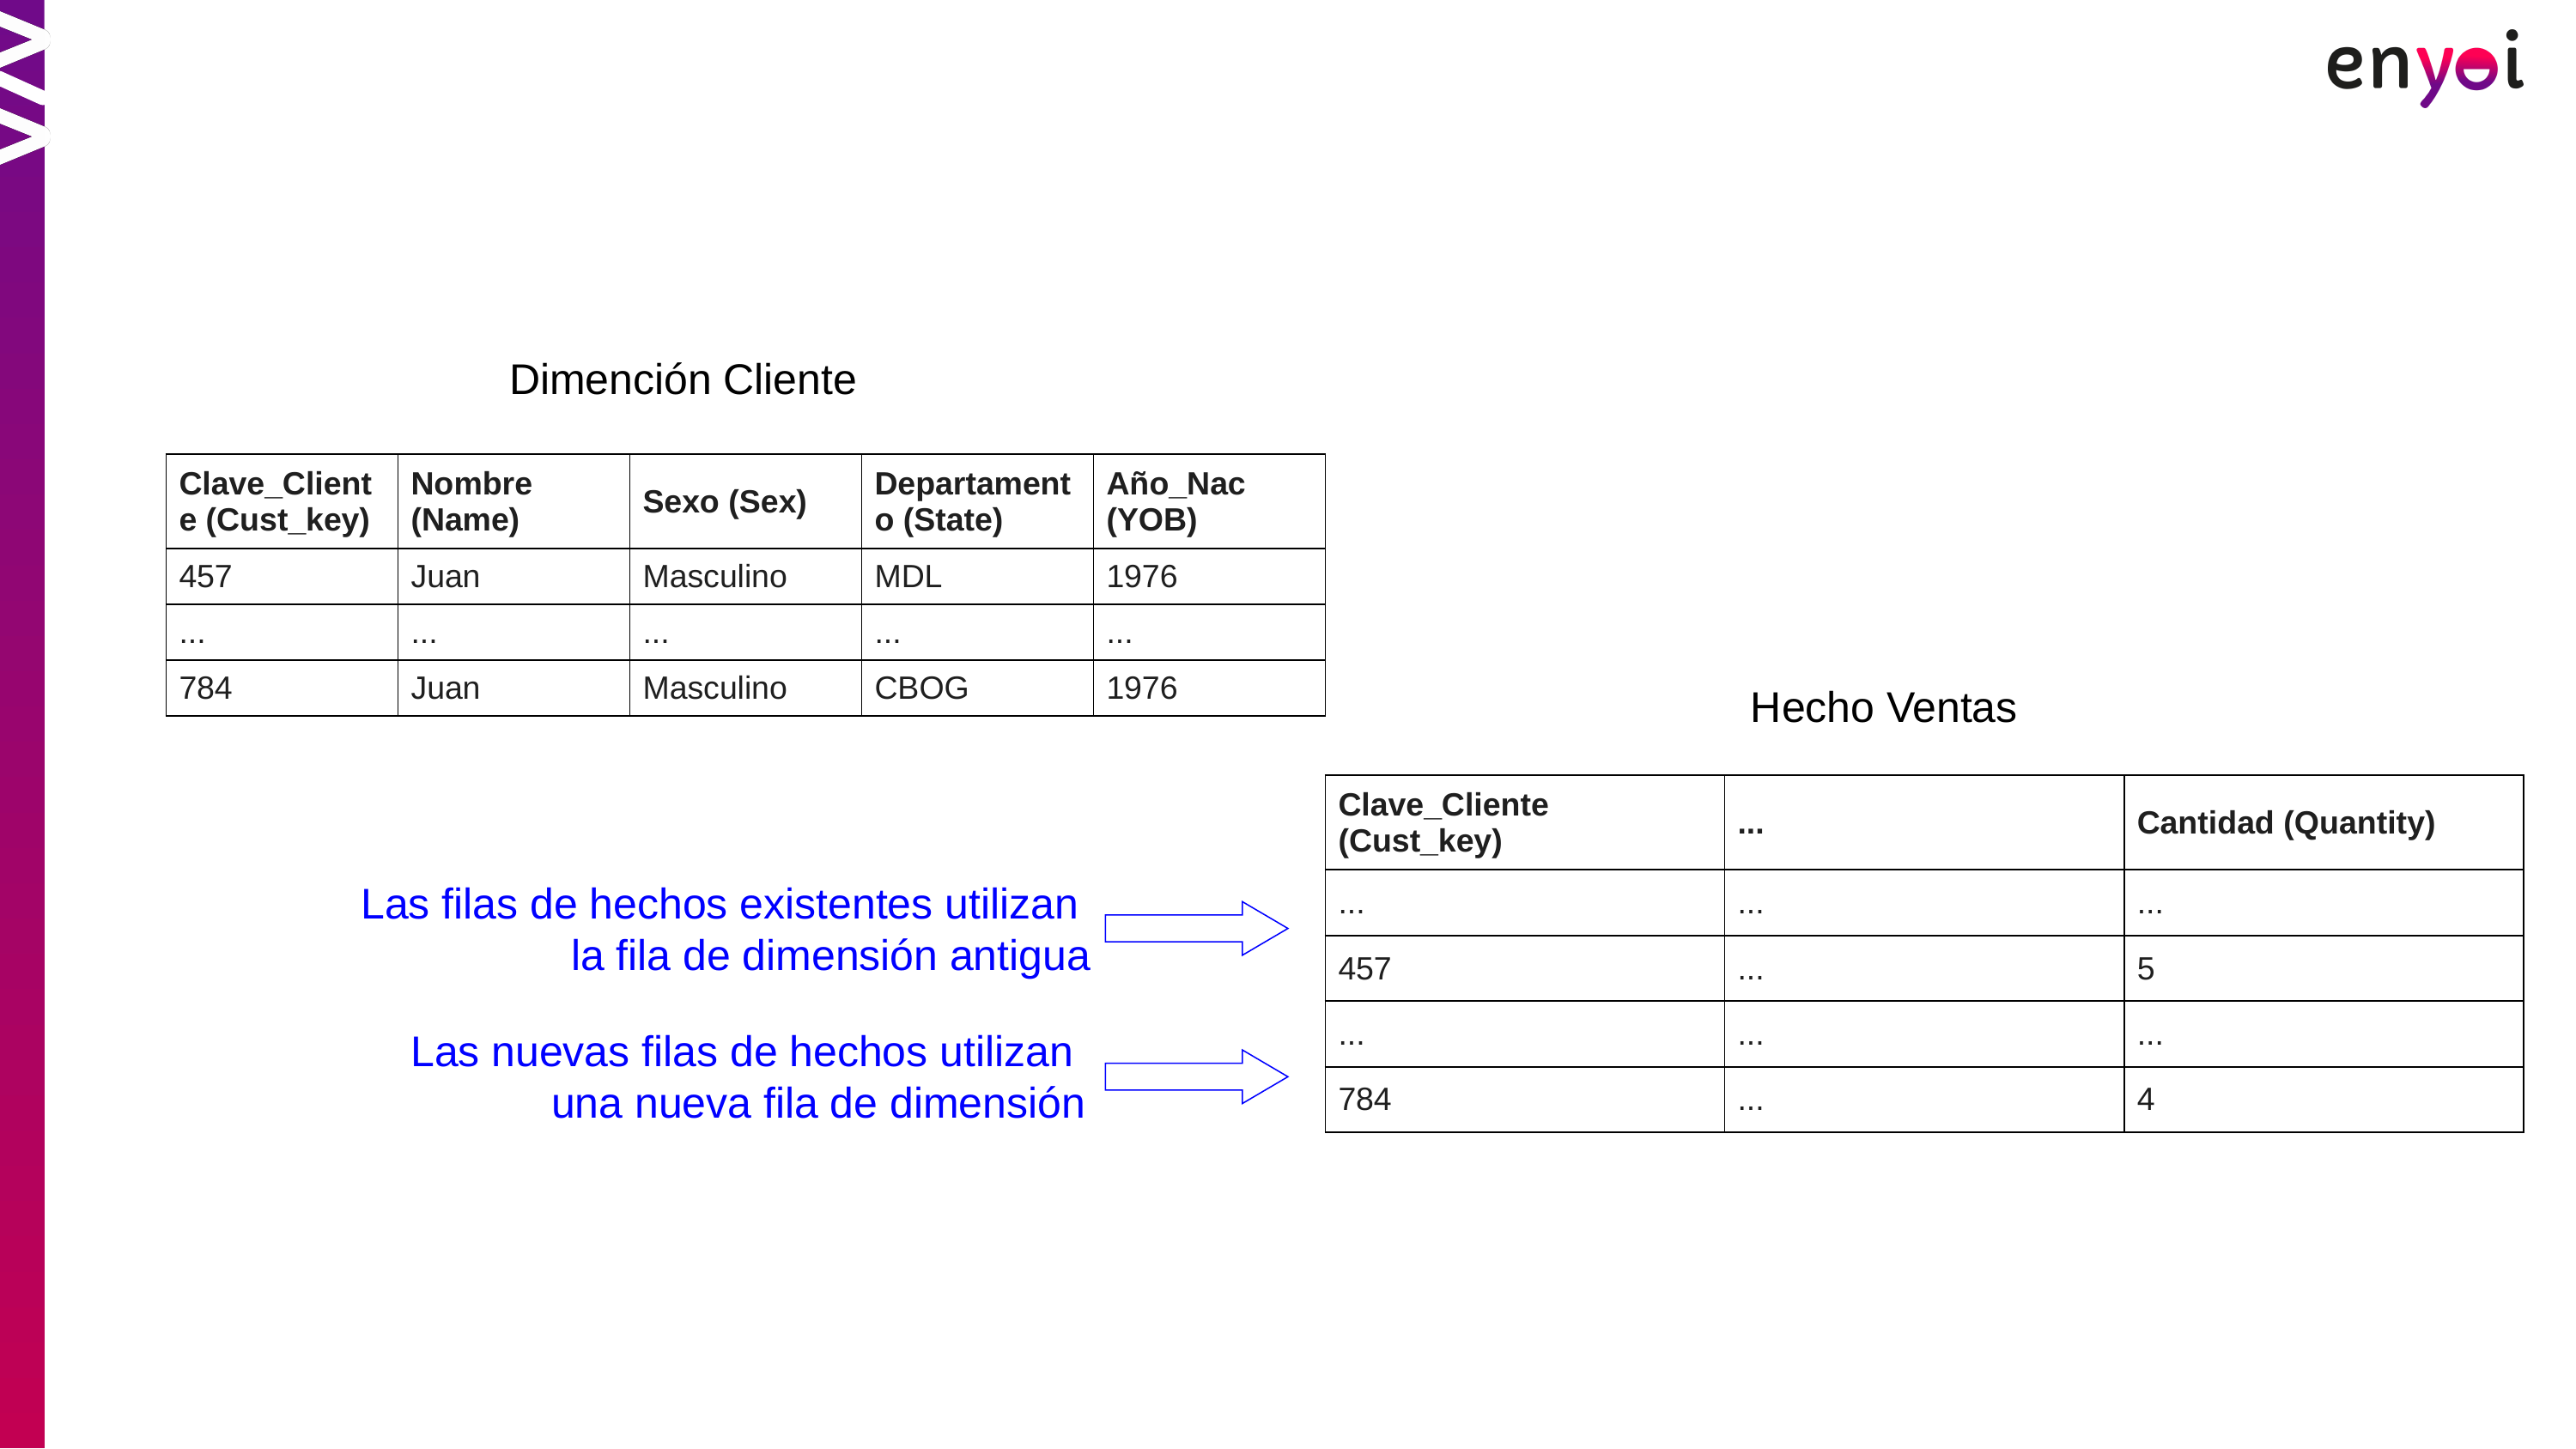

Dimención Cliente
| Clave\_Cliente (Cust\_key) | Nombre (Name) | Sexo (Sex) | Departamento (State) | Año\_Nac (YOB) |
| --- | --- | --- | --- | --- |
| 457 | Juan | Masculino | MDL | 1976 |
| ... | ... | ... | ... | ... |
| 784 | Juan | Masculino | CBOG | 1976 |
Hecho Ventas
| Clave\_Cliente (Cust\_key) | ... | Cantidad (Quantity) |
| --- | --- | --- |
| ... | ... | ... |
| 457 | ... | 5 |
| ... | ... | ... |
| 784 | ... | 4 |
Las filas de hechos existentes utilizan
la fila de dimensión antigua

Las nuevas filas de hechos utilizan
una nueva fila de dimensión